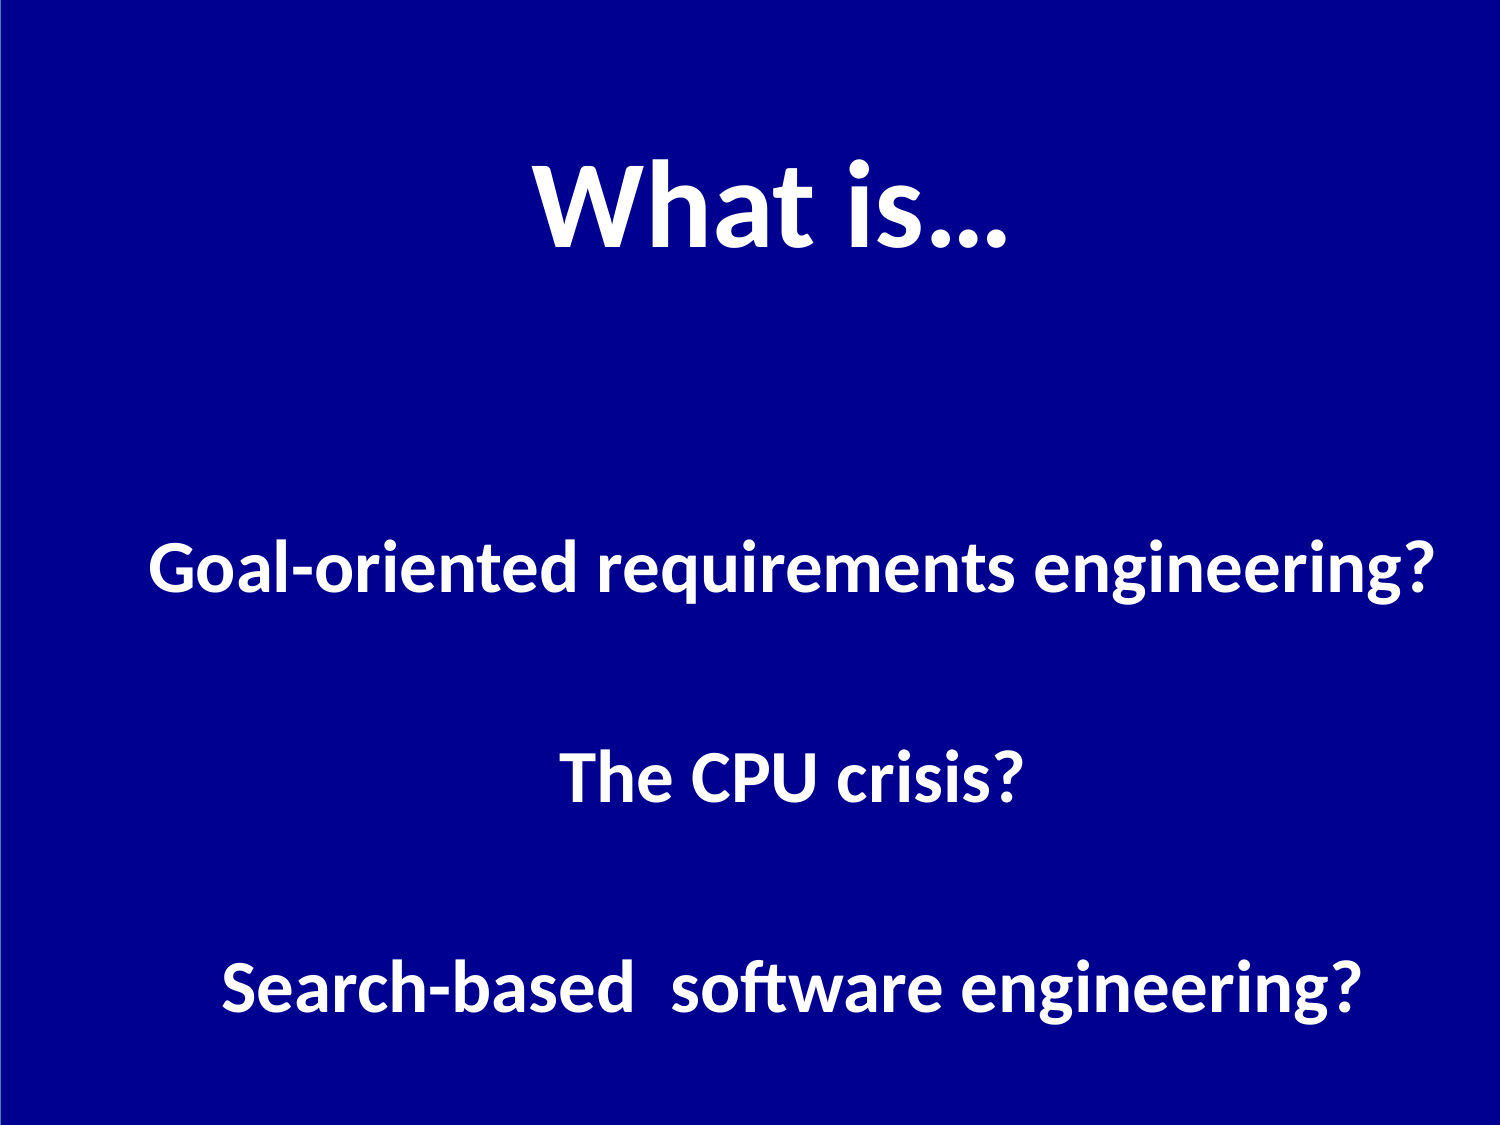

9
# What is…

Goal-oriented requirements engineering?

The CPU crisis?

Search-based  software engineering?